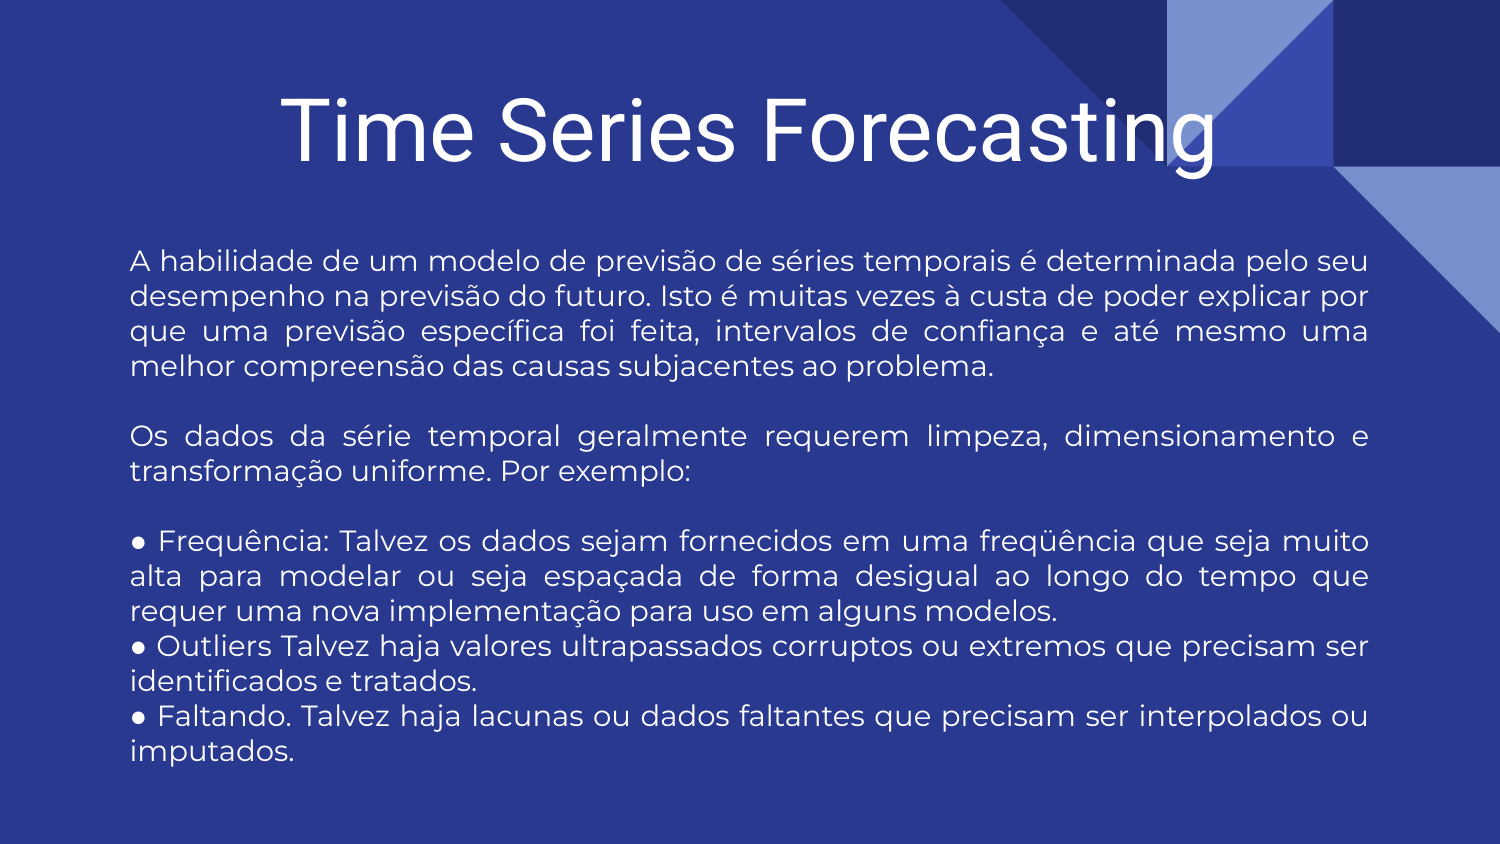

# Time Series Forecasting
A habilidade de um modelo de previsão de séries temporais é determinada pelo seu desempenho na previsão do futuro. Isto é muitas vezes à custa de poder explicar por que uma previsão específica foi feita, intervalos de confiança e até mesmo uma melhor compreensão das causas subjacentes ao problema.

Os dados da série temporal geralmente requerem limpeza, dimensionamento e transformação uniforme. Por exemplo:

● Frequência: Talvez os dados sejam fornecidos em uma freqüência que seja muito alta para modelar ou seja espaçada de forma desigual ao longo do tempo que requer uma nova implementação para uso em alguns modelos.
● Outliers Talvez haja valores ultrapassados corruptos ou extremos que precisam ser identificados e tratados.
● Faltando. Talvez haja lacunas ou dados faltantes que precisam ser interpolados ou imputados.